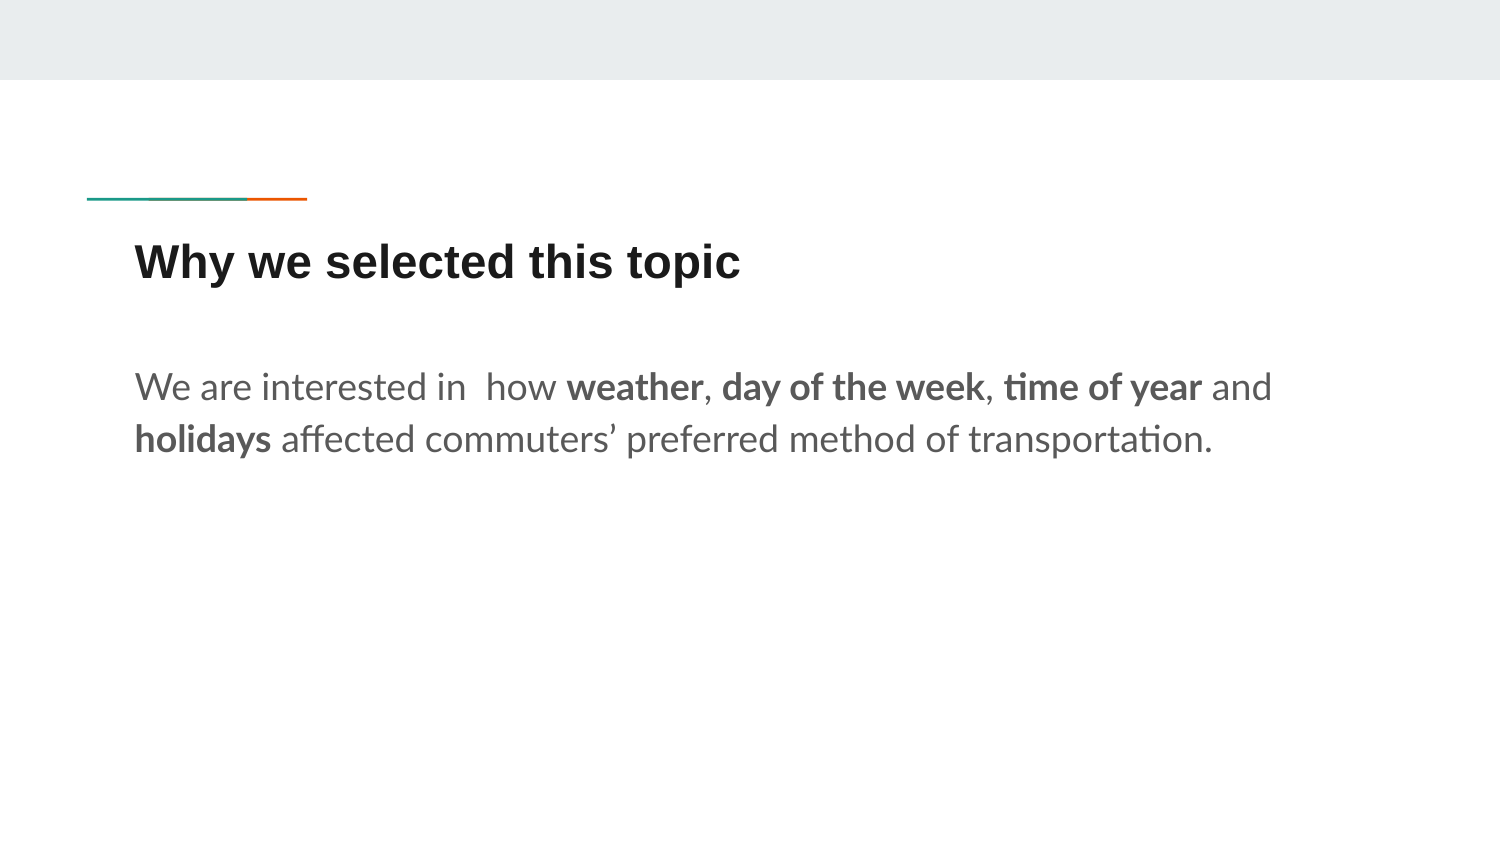

# Why we selected this topic
We are interested in  how weather, day of the week, time of year and holidays affected commuters’ preferred method of transportation.